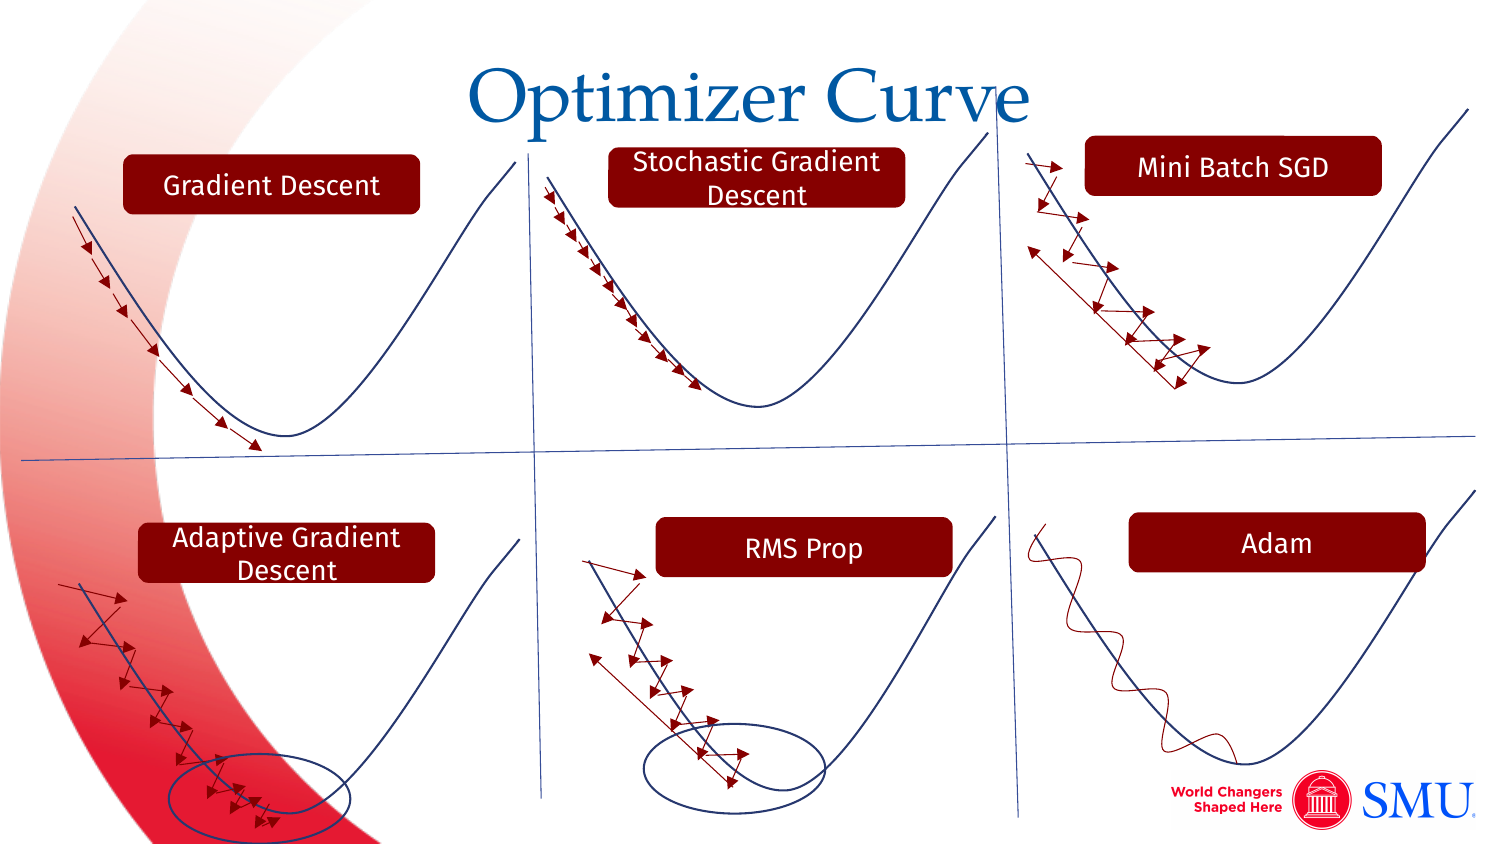

# Optimizer Curve

Mini Batch SGD
Stochastic Gradient Descent
Gradient Descent

Adam

RMS Prop
Adaptive Gradient Descent